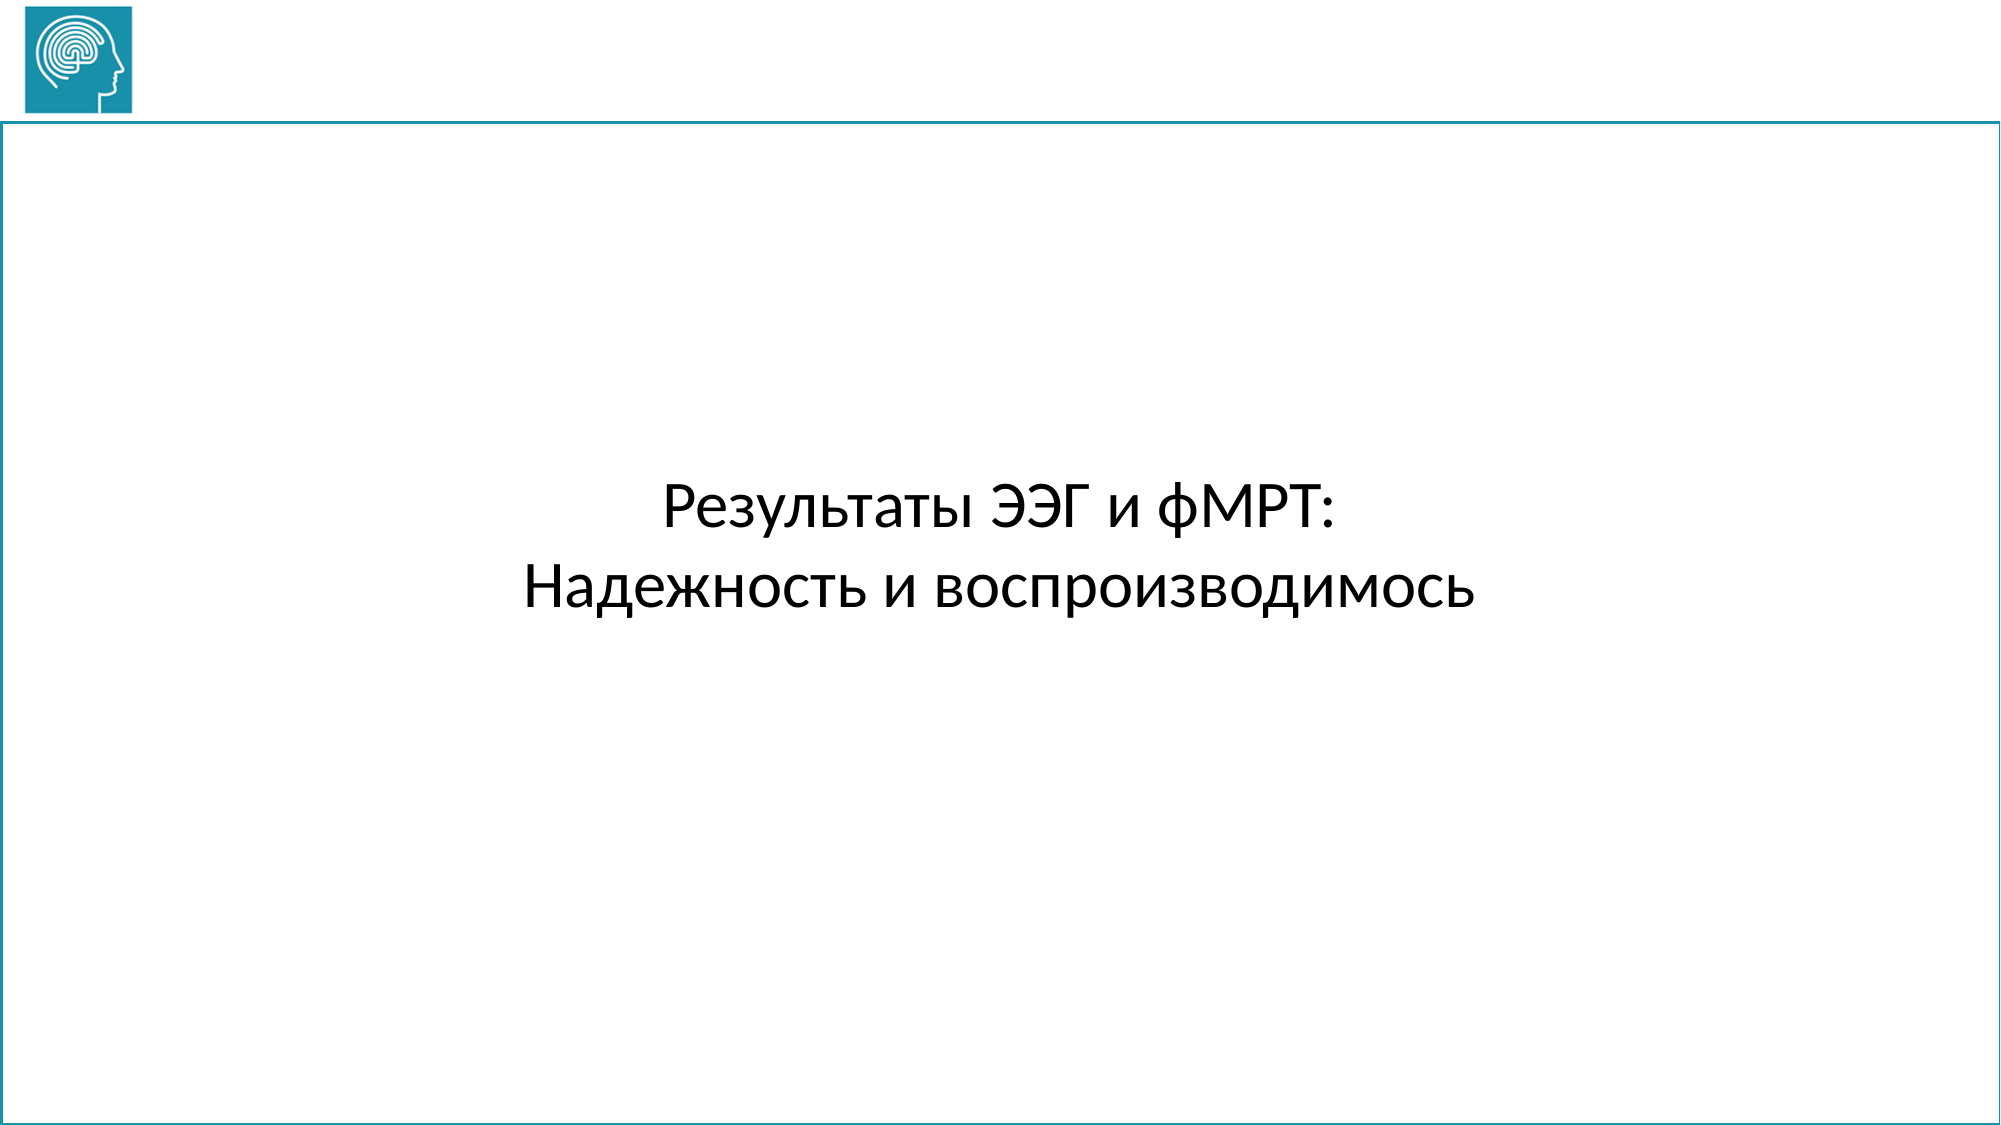

Результаты ЭЭГ и фМРТ:
Надежность и воспроизводимось